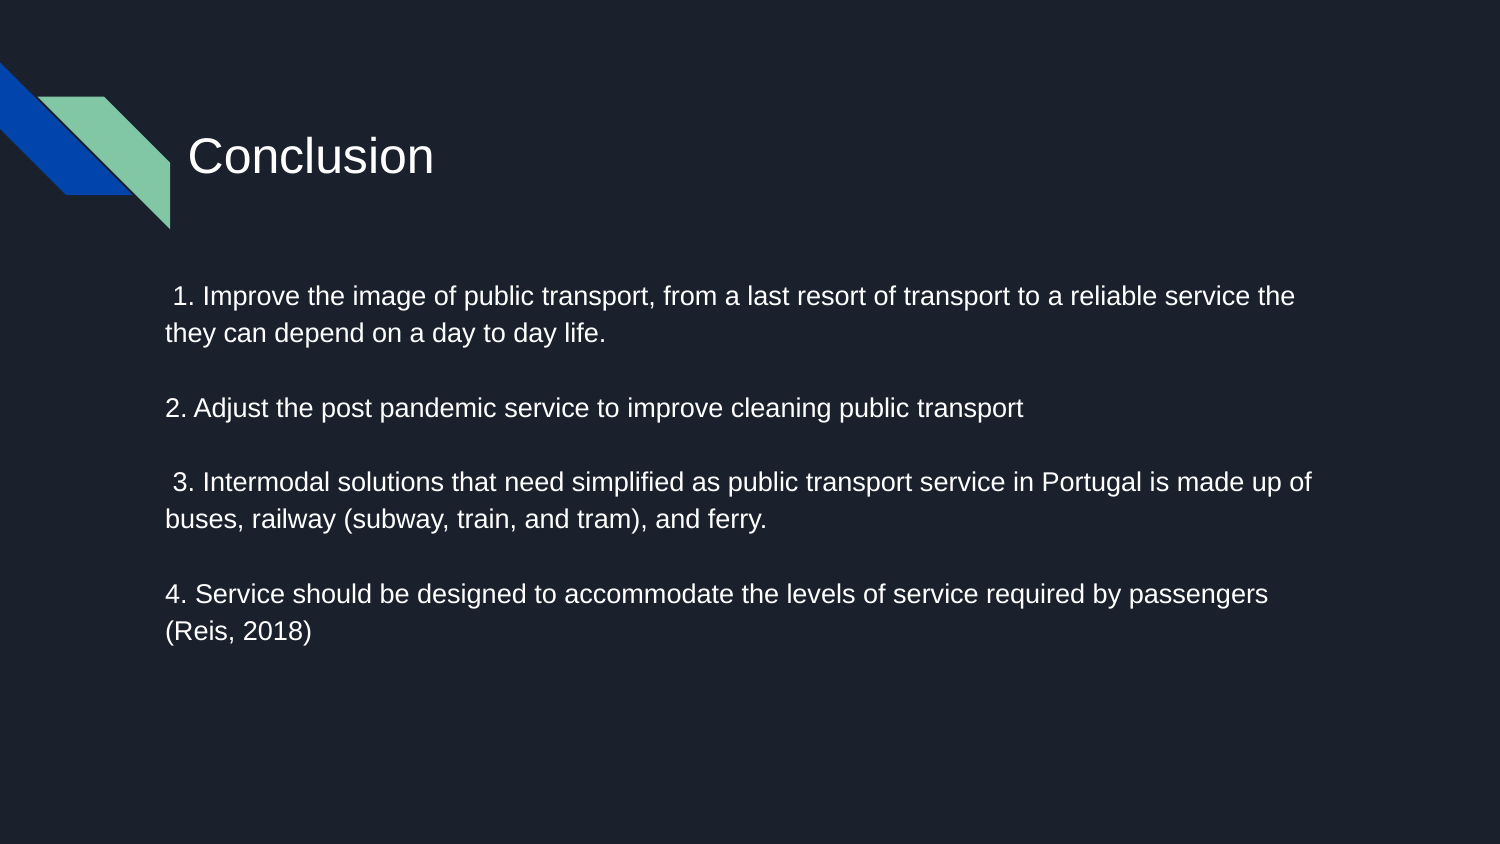

# Conclusion
 1. Improve the image of public transport, from a last resort of transport to a reliable service the they can depend on a day to day life.

2. Adjust the post pandemic service to improve cleaning public transport

 3. Intermodal solutions that need simplified as public transport service in Portugal is made up of buses, railway (subway, train, and tram), and ferry.

4. Service should be designed to accommodate the levels of service required by passengers (Reis, 2018)